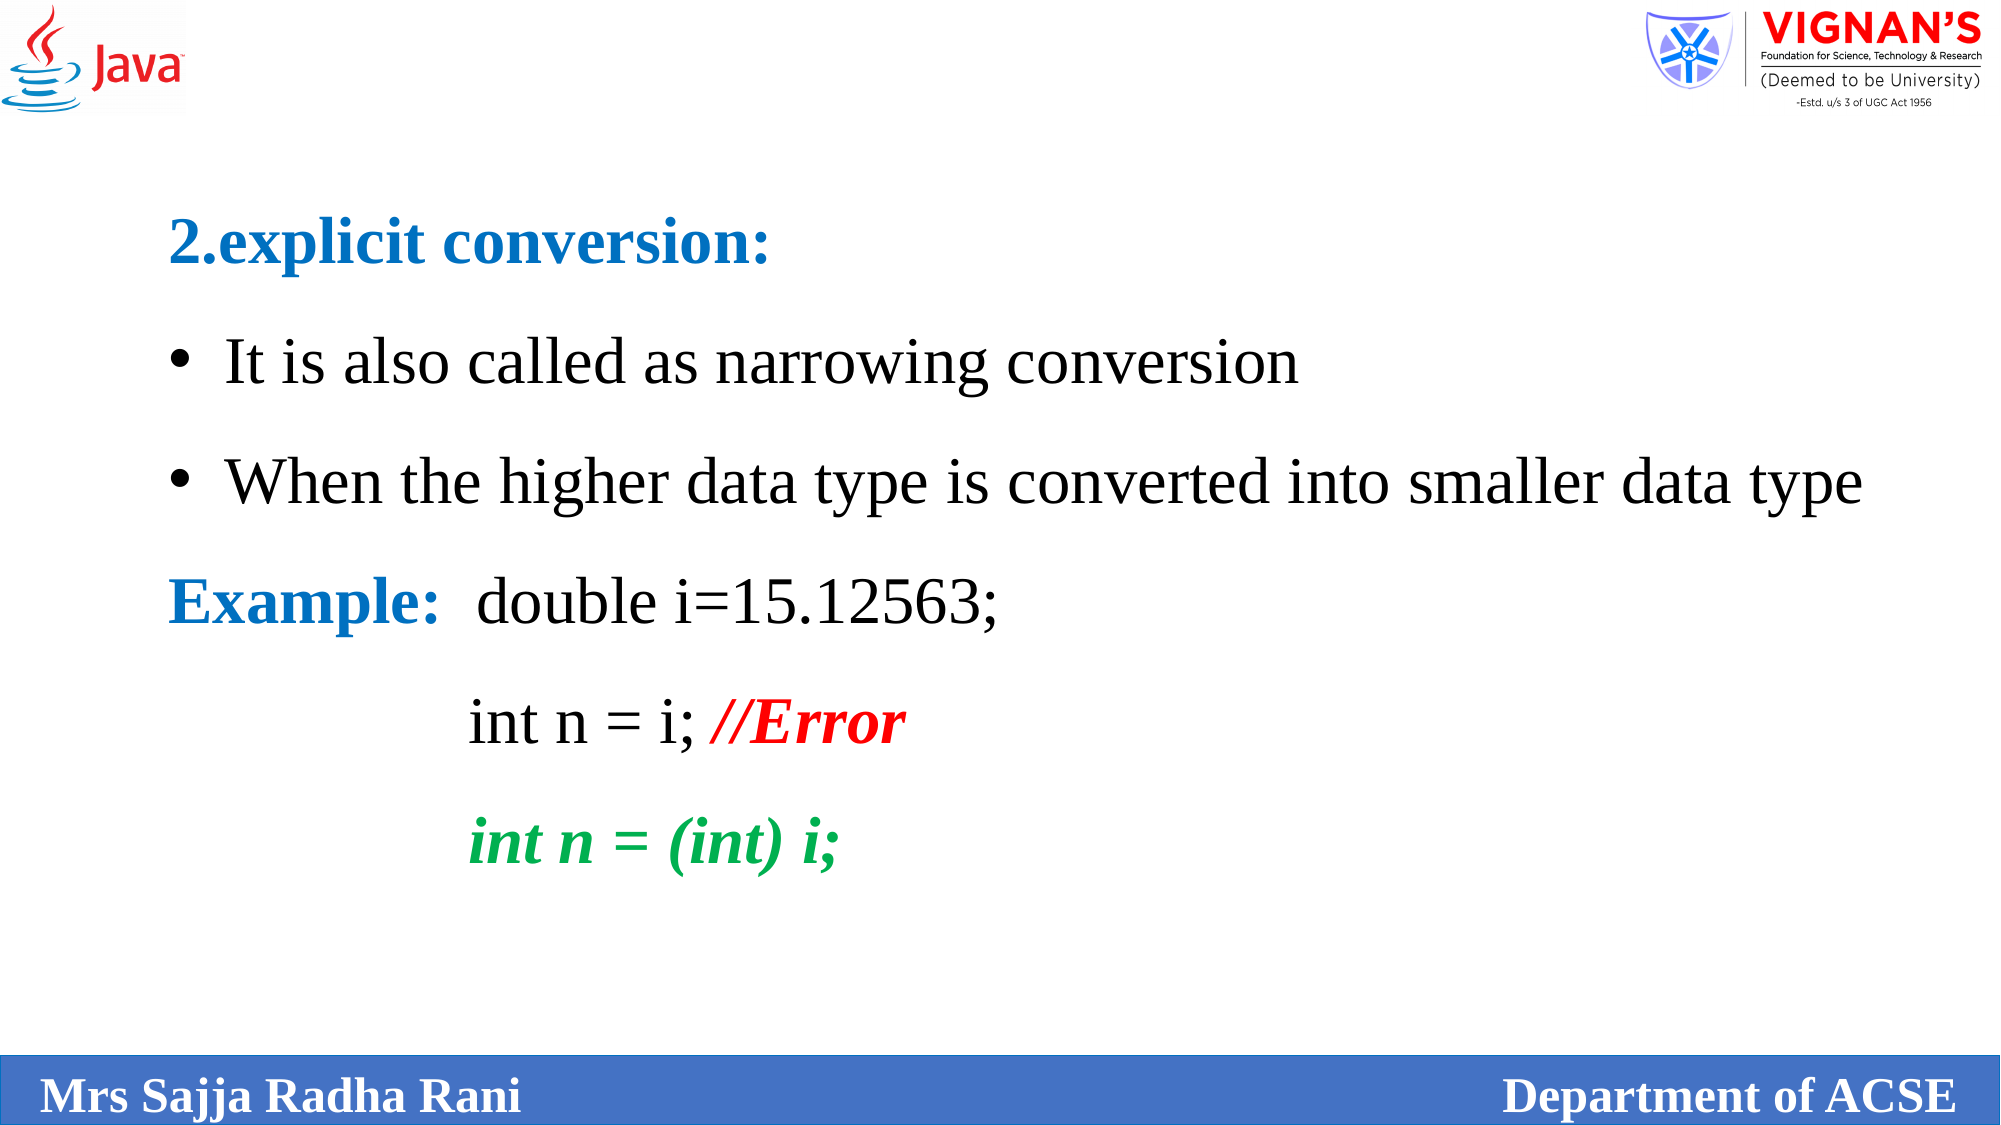

2.explicit conversion:
It is also called as narrowing conversion
When the higher data type is converted into smaller data type
Example:  double i=15.12563;
		int n = i; //Error
		int n = (int) i;